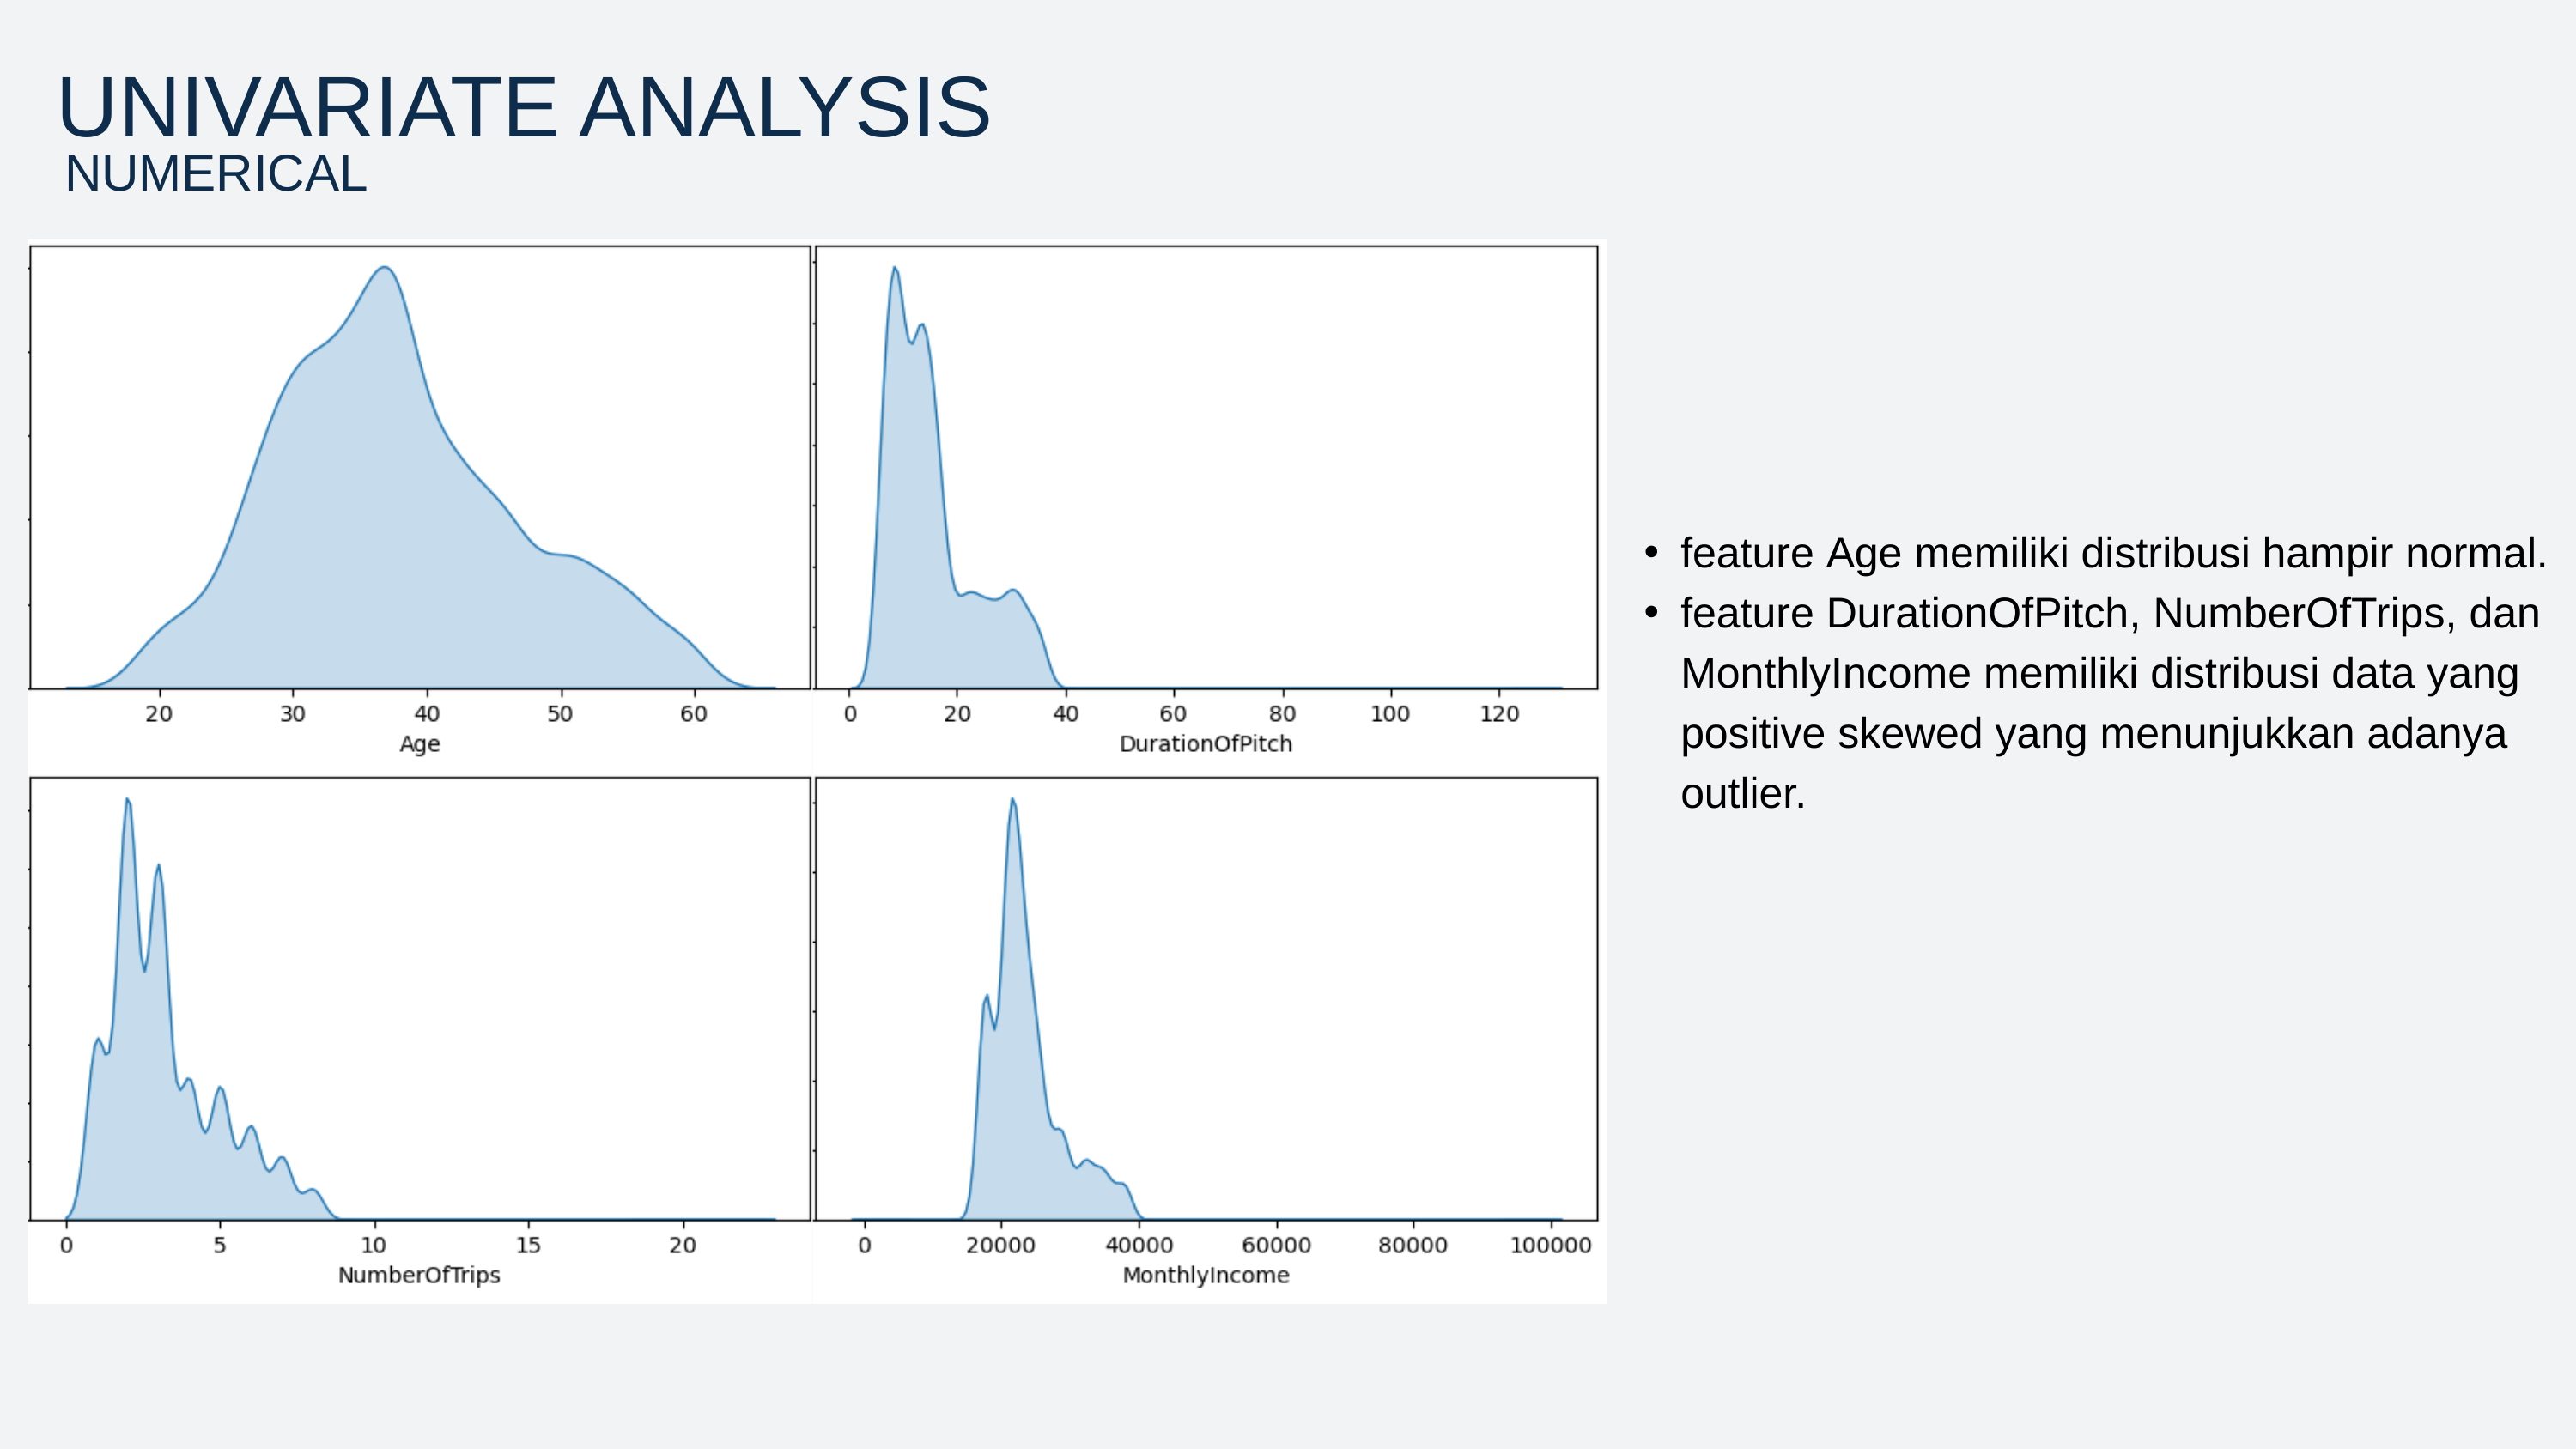

UNIVARIATE ANALYSIS
NUMERICAL

feature Age memiliki distribusi hampir normal.
feature DurationOfPitch, NumberOfTrips, dan MonthlyIncome memiliki distribusi data yang positive skewed yang menunjukkan adanya outlier.